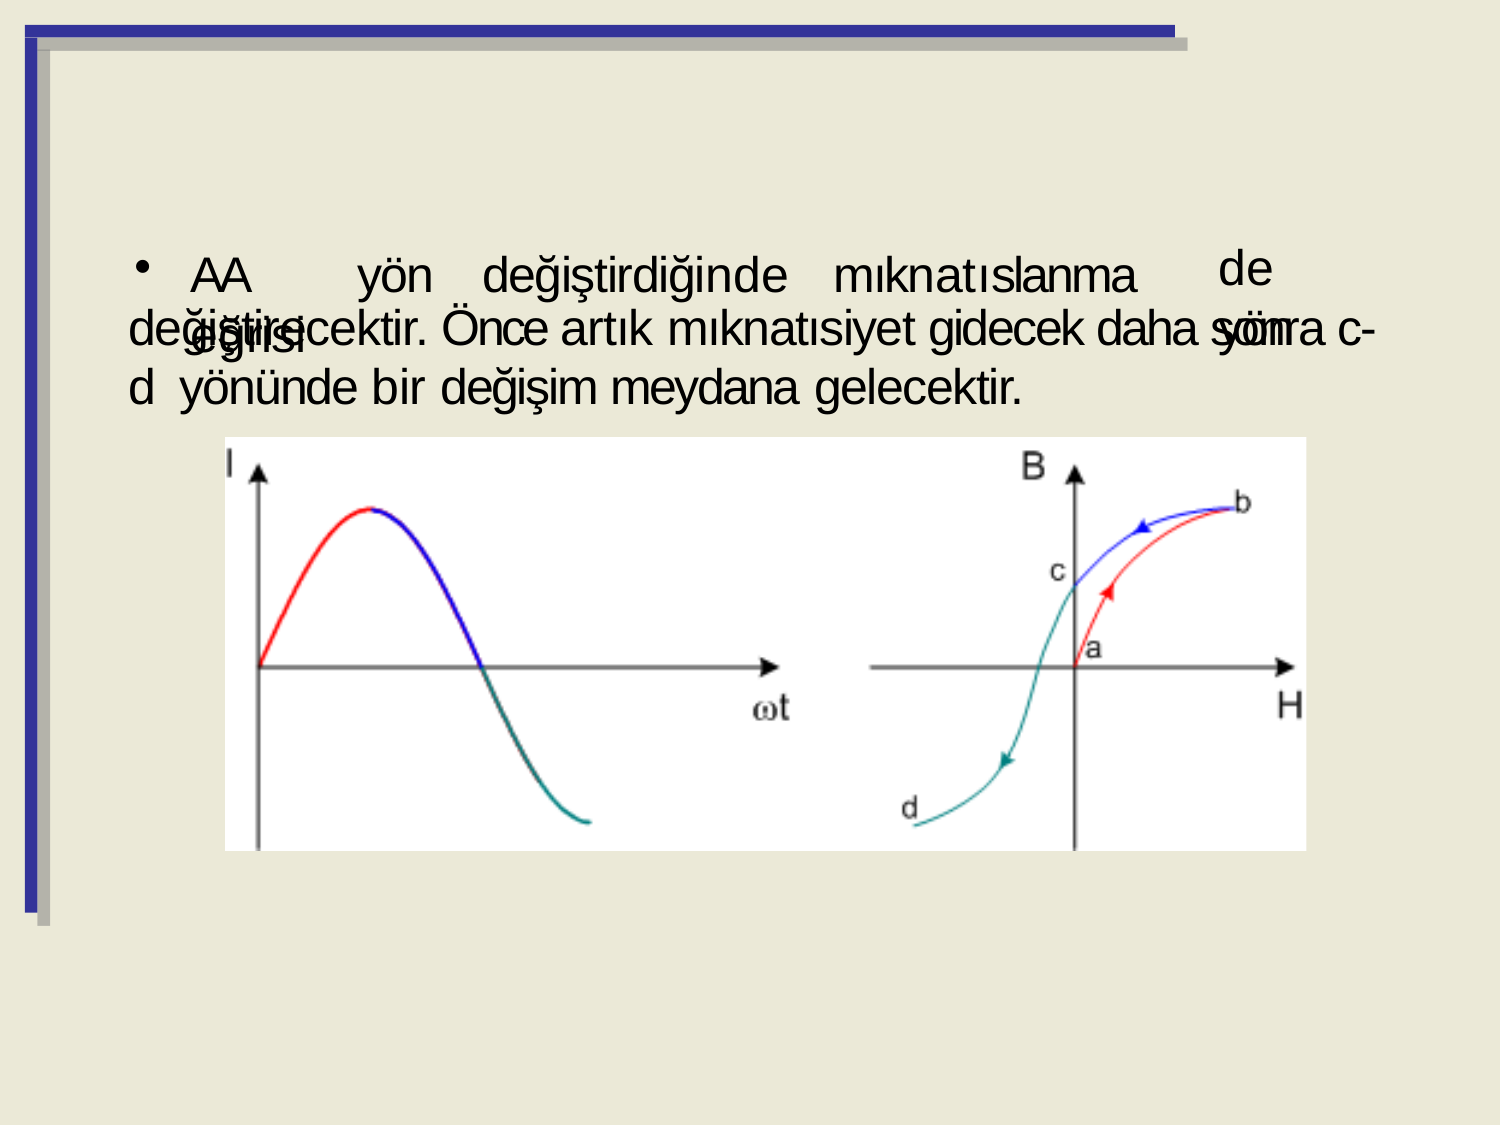

AA	yön	değiştirdiğinde	mıknatıslanma	eğrisi
de	yön
değiştirecektir. Önce artık mıknatısiyet gidecek daha sonra c-d  yönünde bir değişim meydana gelecektir.